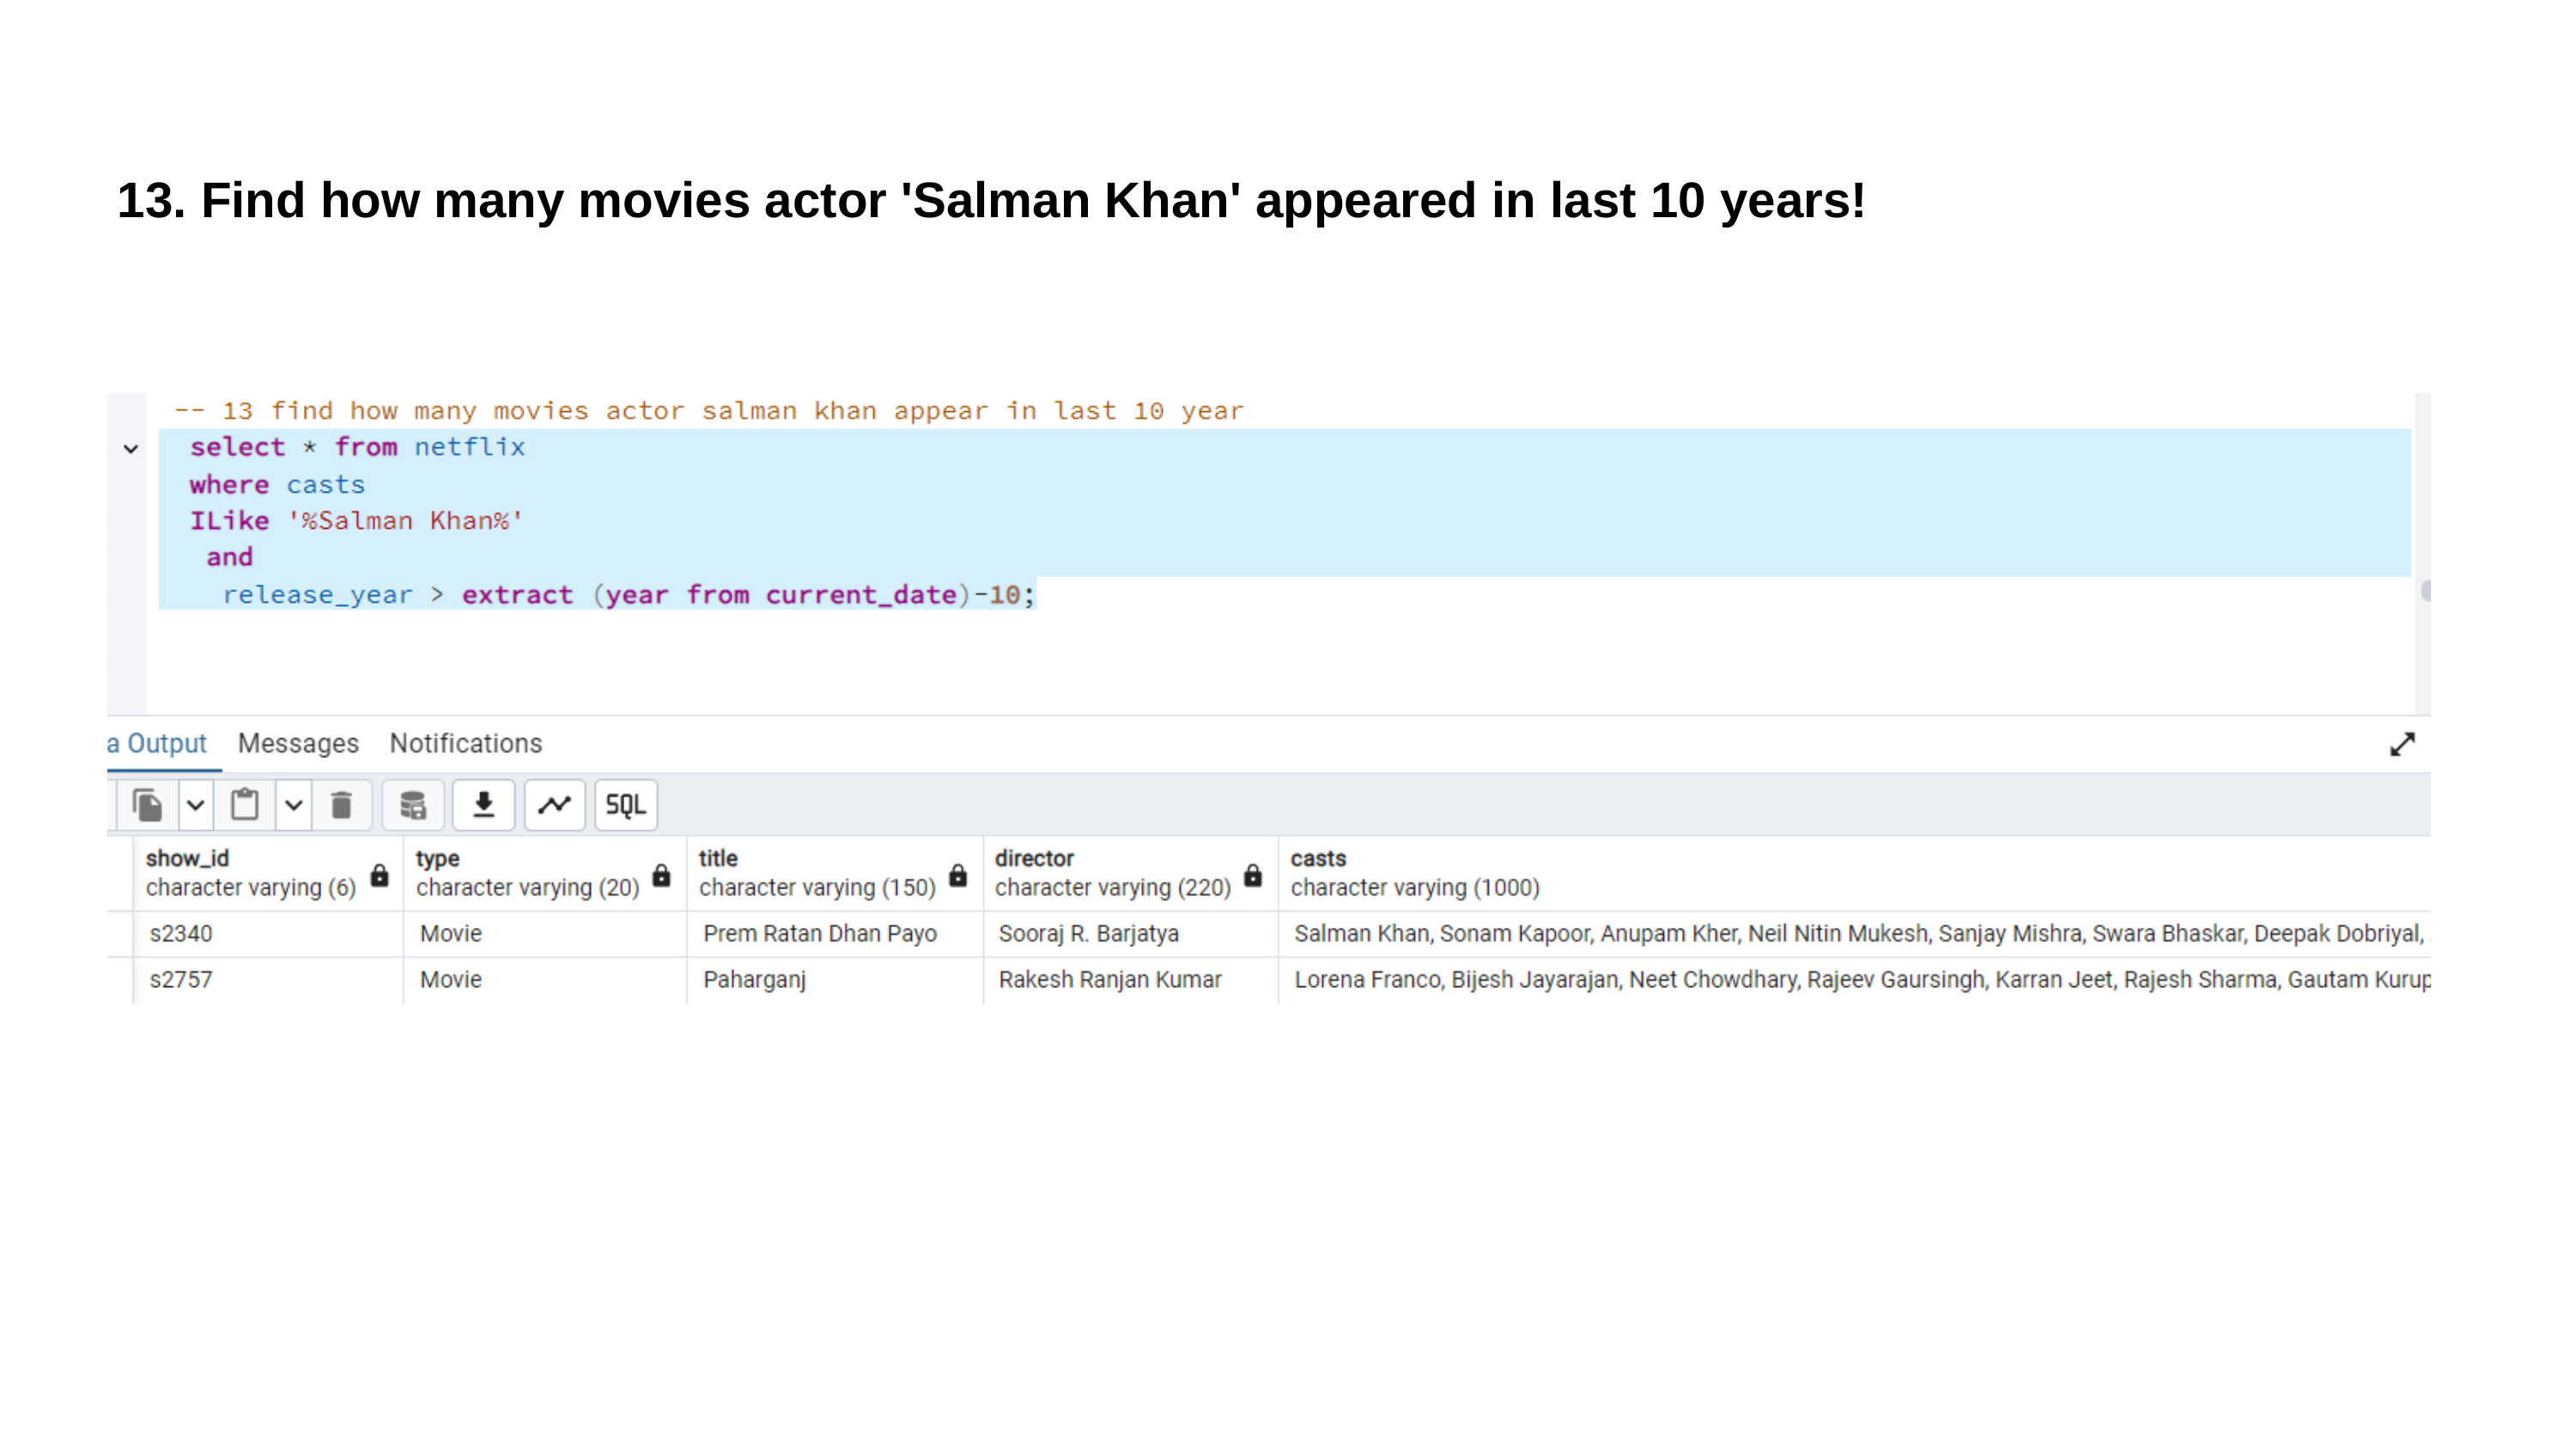

13. Find how many movies actor 'Salman Khan' appeared in last 10 years!